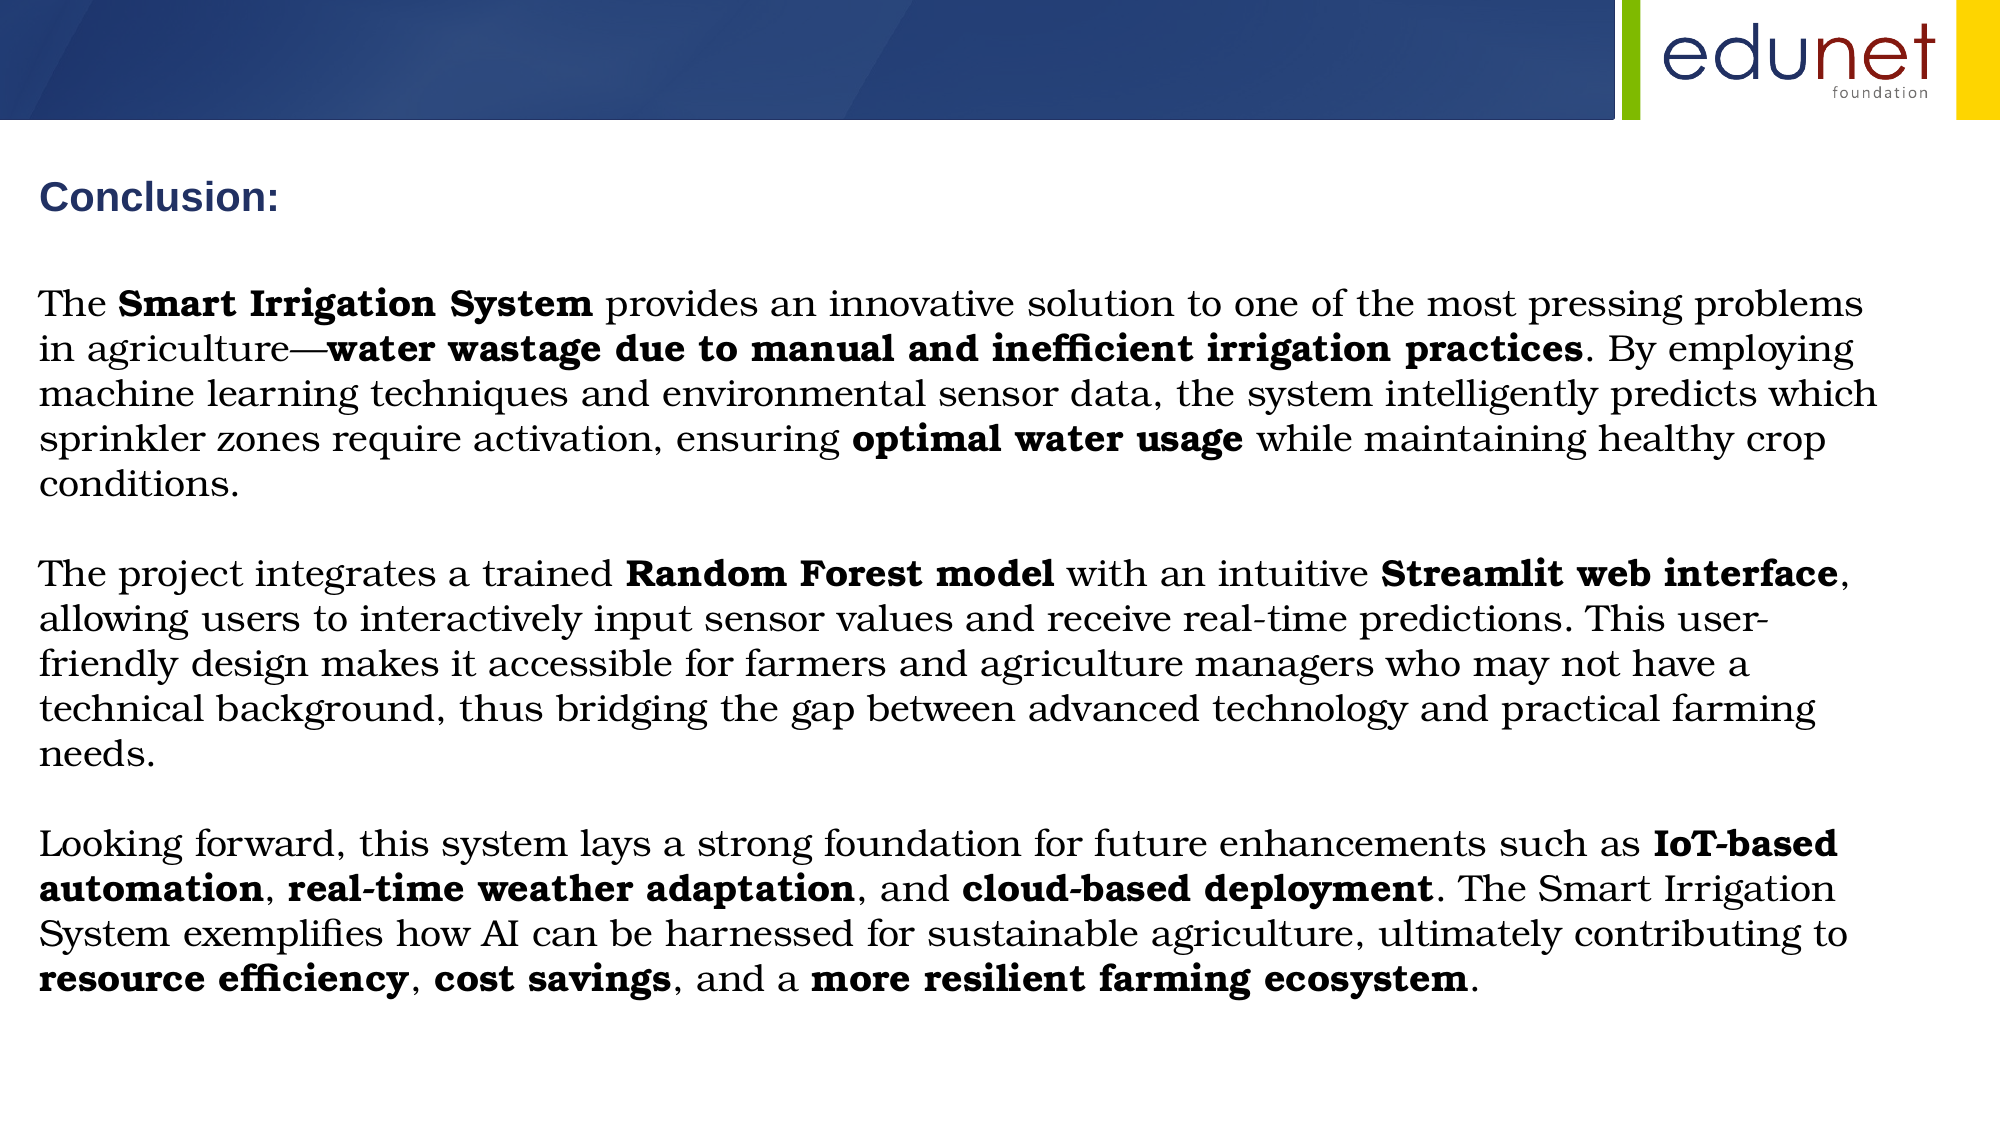

Conclusion:
The Smart Irrigation System provides an innovative solution to one of the most pressing problems in agriculture—water wastage due to manual and inefficient irrigation practices. By employing machine learning techniques and environmental sensor data, the system intelligently predicts which sprinkler zones require activation, ensuring optimal water usage while maintaining healthy crop conditions.

The project integrates a trained Random Forest model with an intuitive Streamlit web interface, allowing users to interactively input sensor values and receive real-time predictions. This user-friendly design makes it accessible for farmers and agriculture managers who may not have a technical background, thus bridging the gap between advanced technology and practical farming needs.

Looking forward, this system lays a strong foundation for future enhancements such as IoT-based automation, real-time weather adaptation, and cloud-based deployment. The Smart Irrigation System exemplifies how AI can be harnessed for sustainable agriculture, ultimately contributing to resource efficiency, cost savings, and a more resilient farming ecosystem.